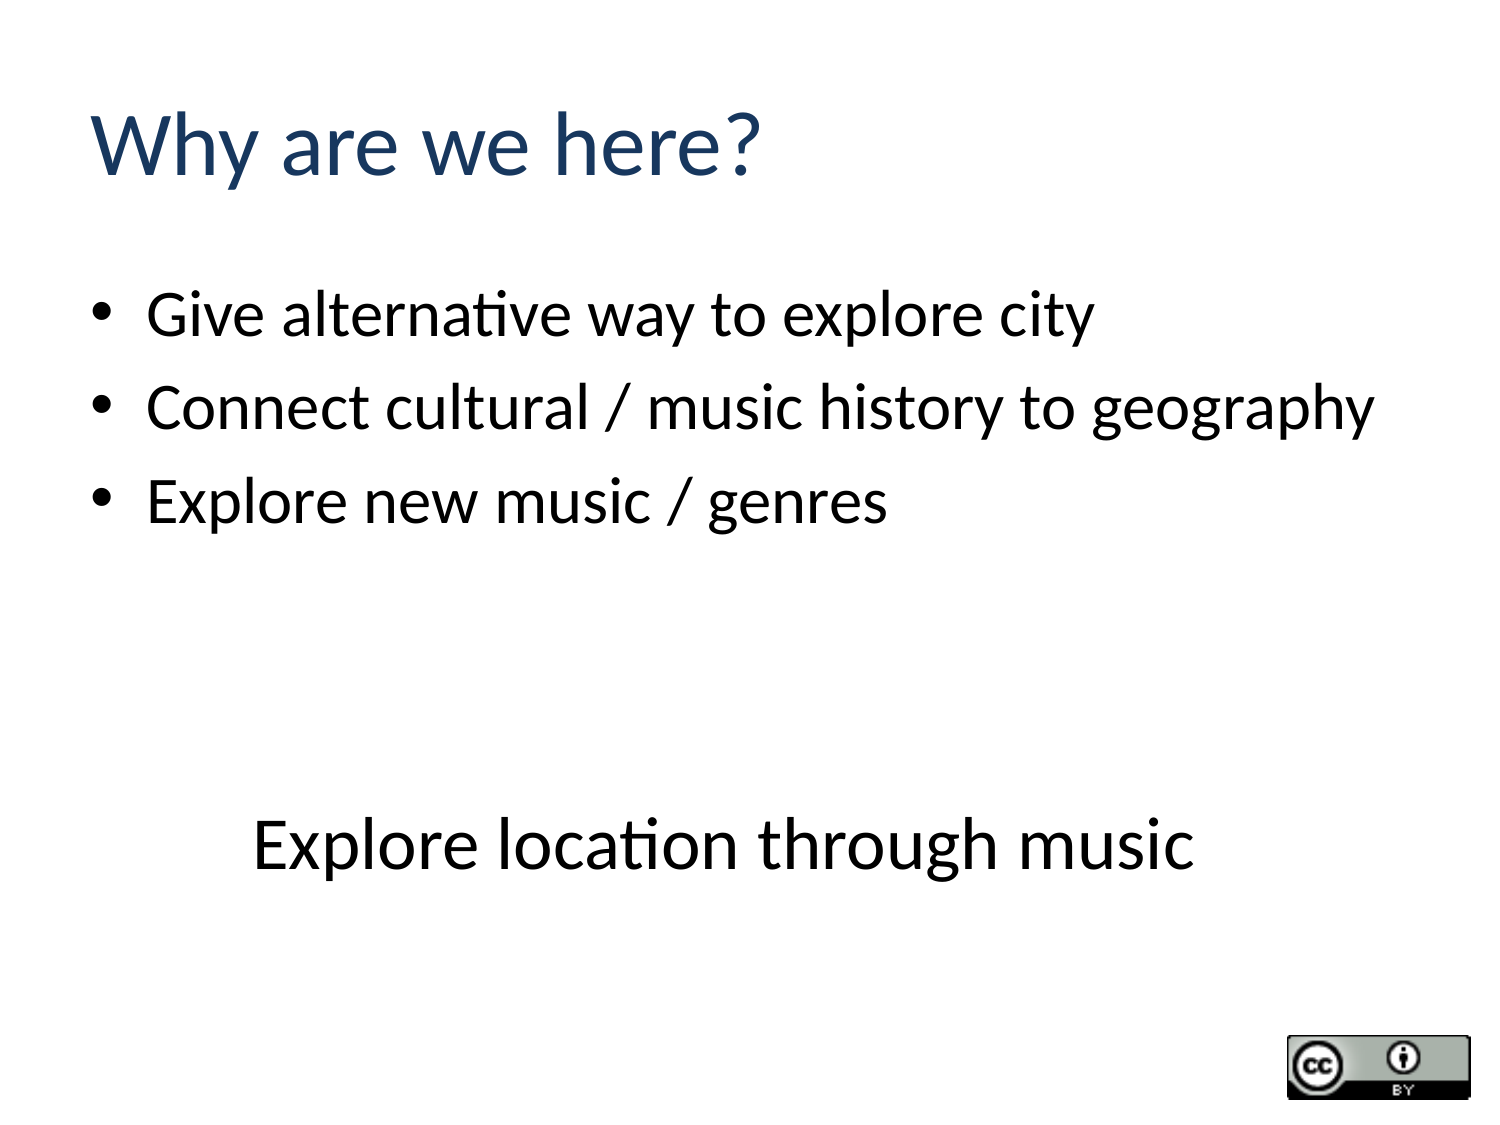

# Why are we here?
Give alternative way to explore city
Connect cultural / music history to geography
Explore new music / genres

Explore location through music